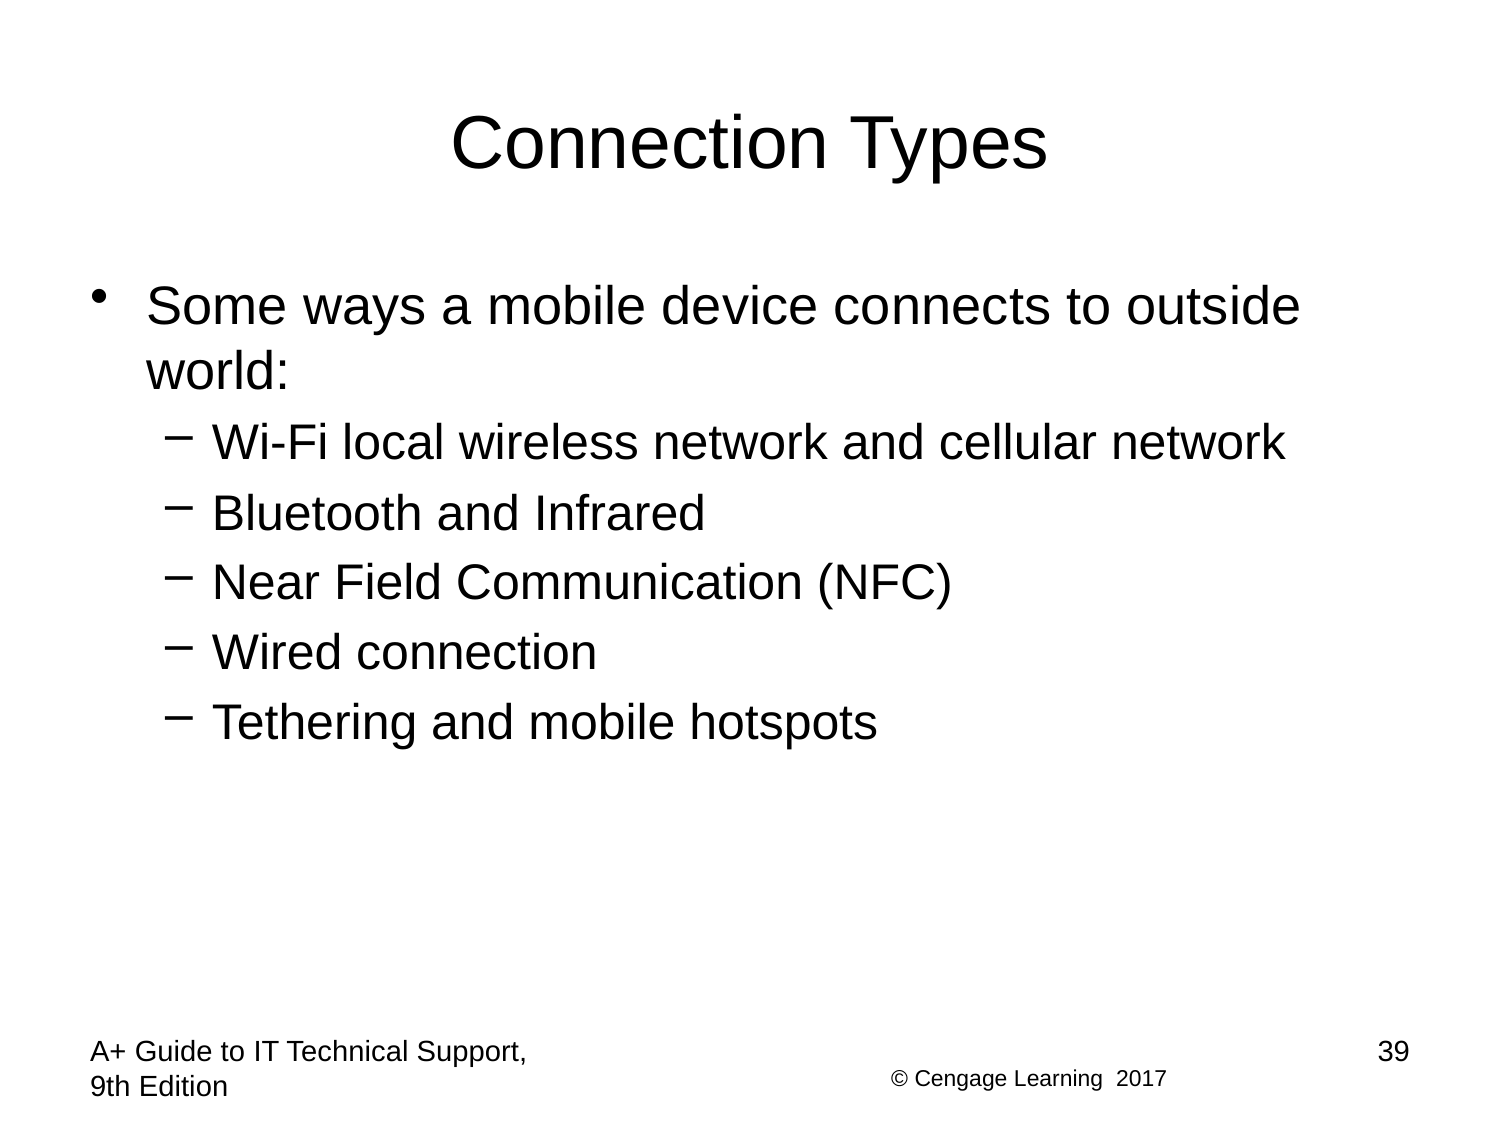

# Connection Types
Some ways a mobile device connects to outside world:
Wi-Fi local wireless network and cellular network
Bluetooth and Infrared
Near Field Communication (NFC)
Wired connection
Tethering and mobile hotspots
A+ Guide to IT Technical Support, 9th Edition
39